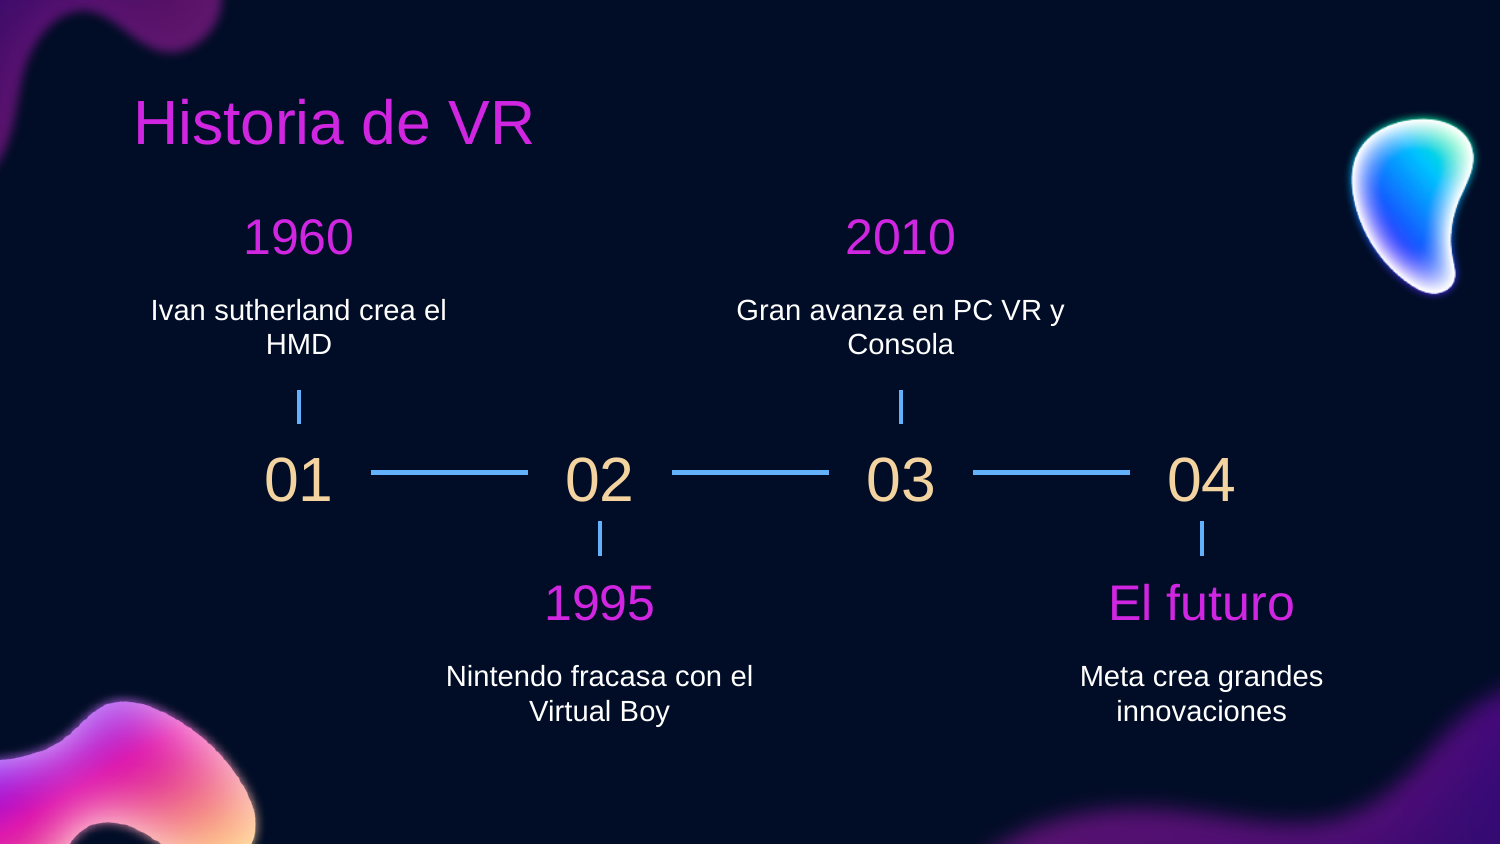

# Historia de VR
1960
2010
Ivan sutherland crea el HMD
Gran avanza en PC VR y Consola
01
02
03
04
1995
El futuro
Nintendo fracasa con el Virtual Boy
Meta crea grandes innovaciones